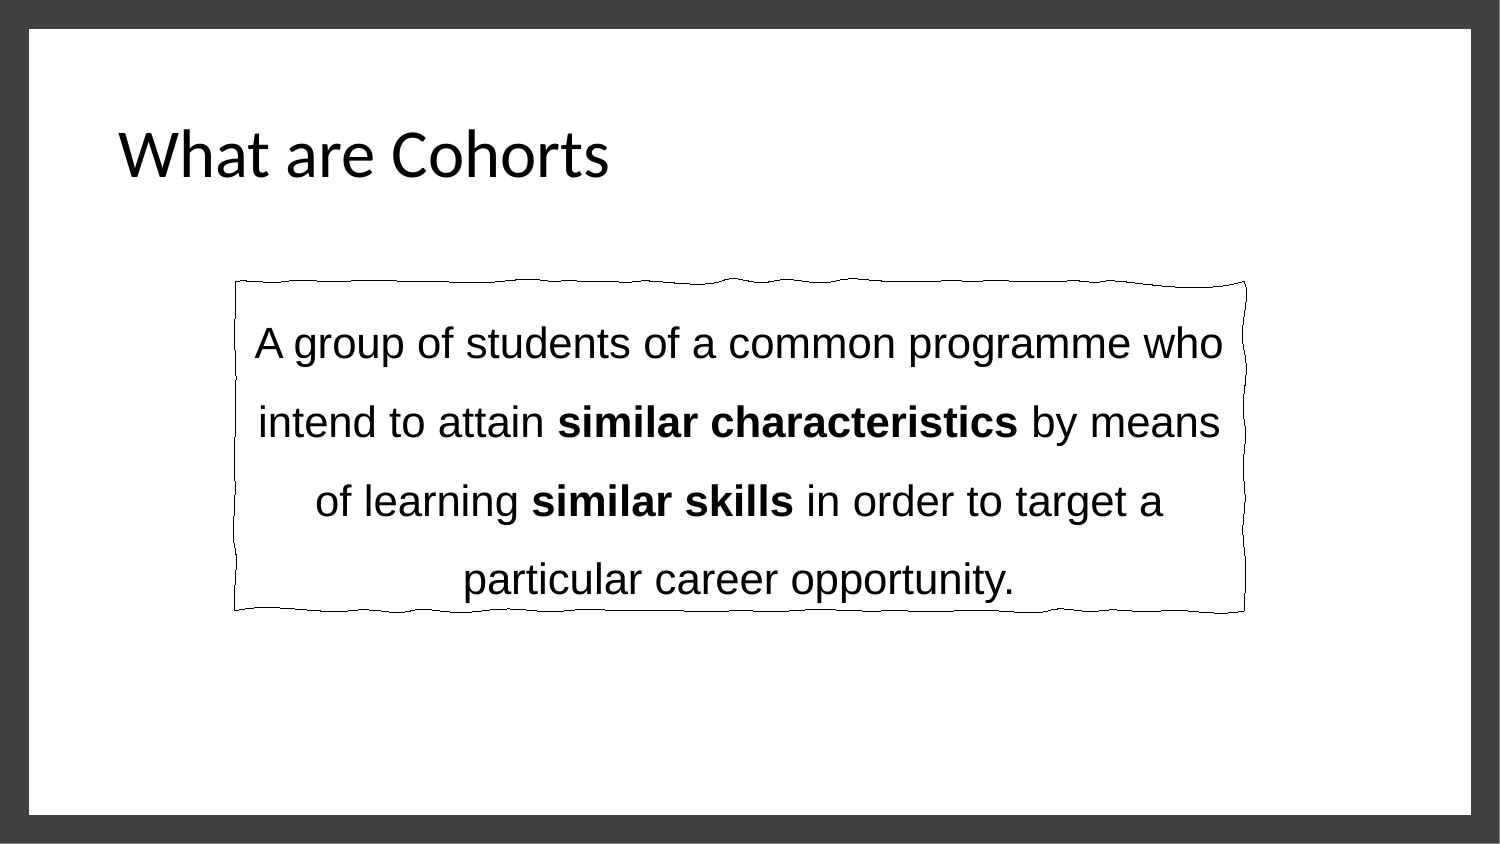

# What are Cohorts
A group of students of a common programme who intend to attain similar characteristics by means of learning similar skills in order to target a particular career opportunity.